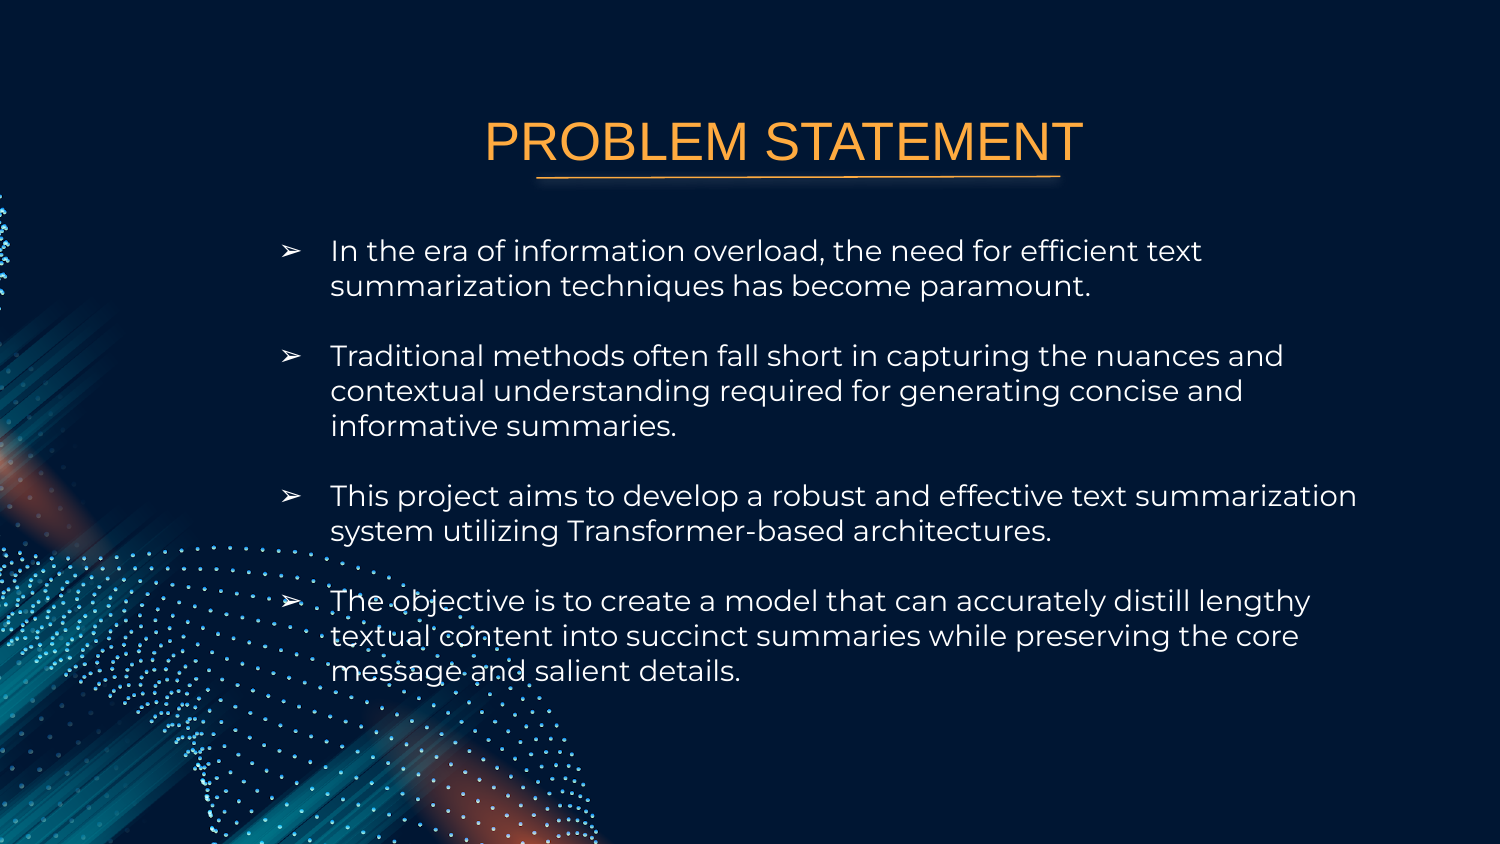

# PROBLEM STATEMENT
In the era of information overload, the need for efficient text summarization techniques has become paramount.

Traditional methods often fall short in capturing the nuances and contextual understanding required for generating concise and informative summaries.

This project aims to develop a robust and effective text summarization system utilizing Transformer-based architectures.

The objective is to create a model that can accurately distill lengthy textual content into succinct summaries while preserving the core message and salient details.